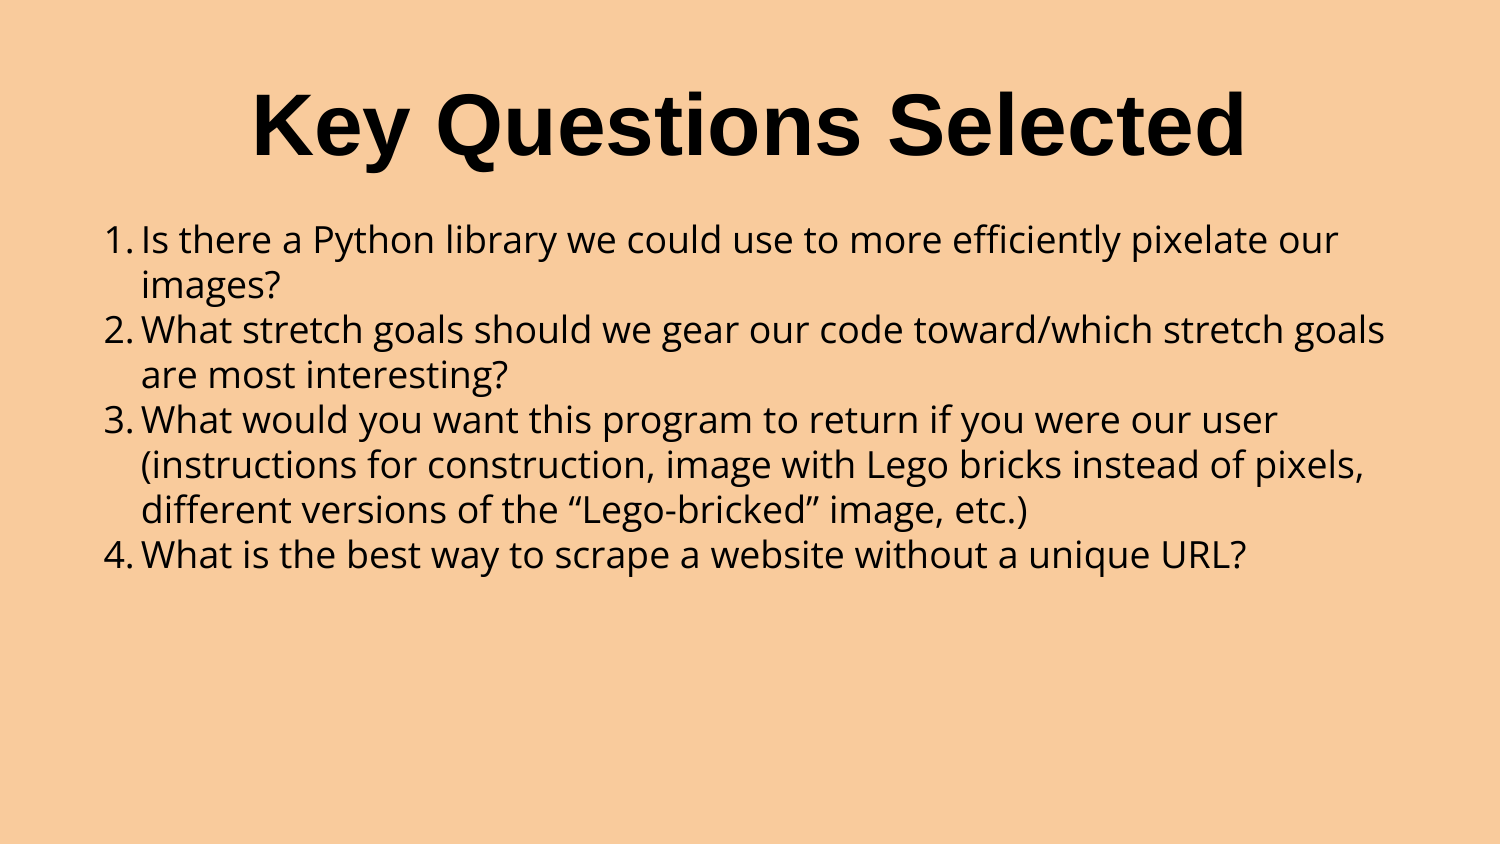

Key Questions Selected
Is there a Python library we could use to more efficiently pixelate our images?
What stretch goals should we gear our code toward/which stretch goals are most interesting?
What would you want this program to return if you were our user (instructions for construction, image with Lego bricks instead of pixels, different versions of the “Lego-bricked” image, etc.)
What is the best way to scrape a website without a unique URL?